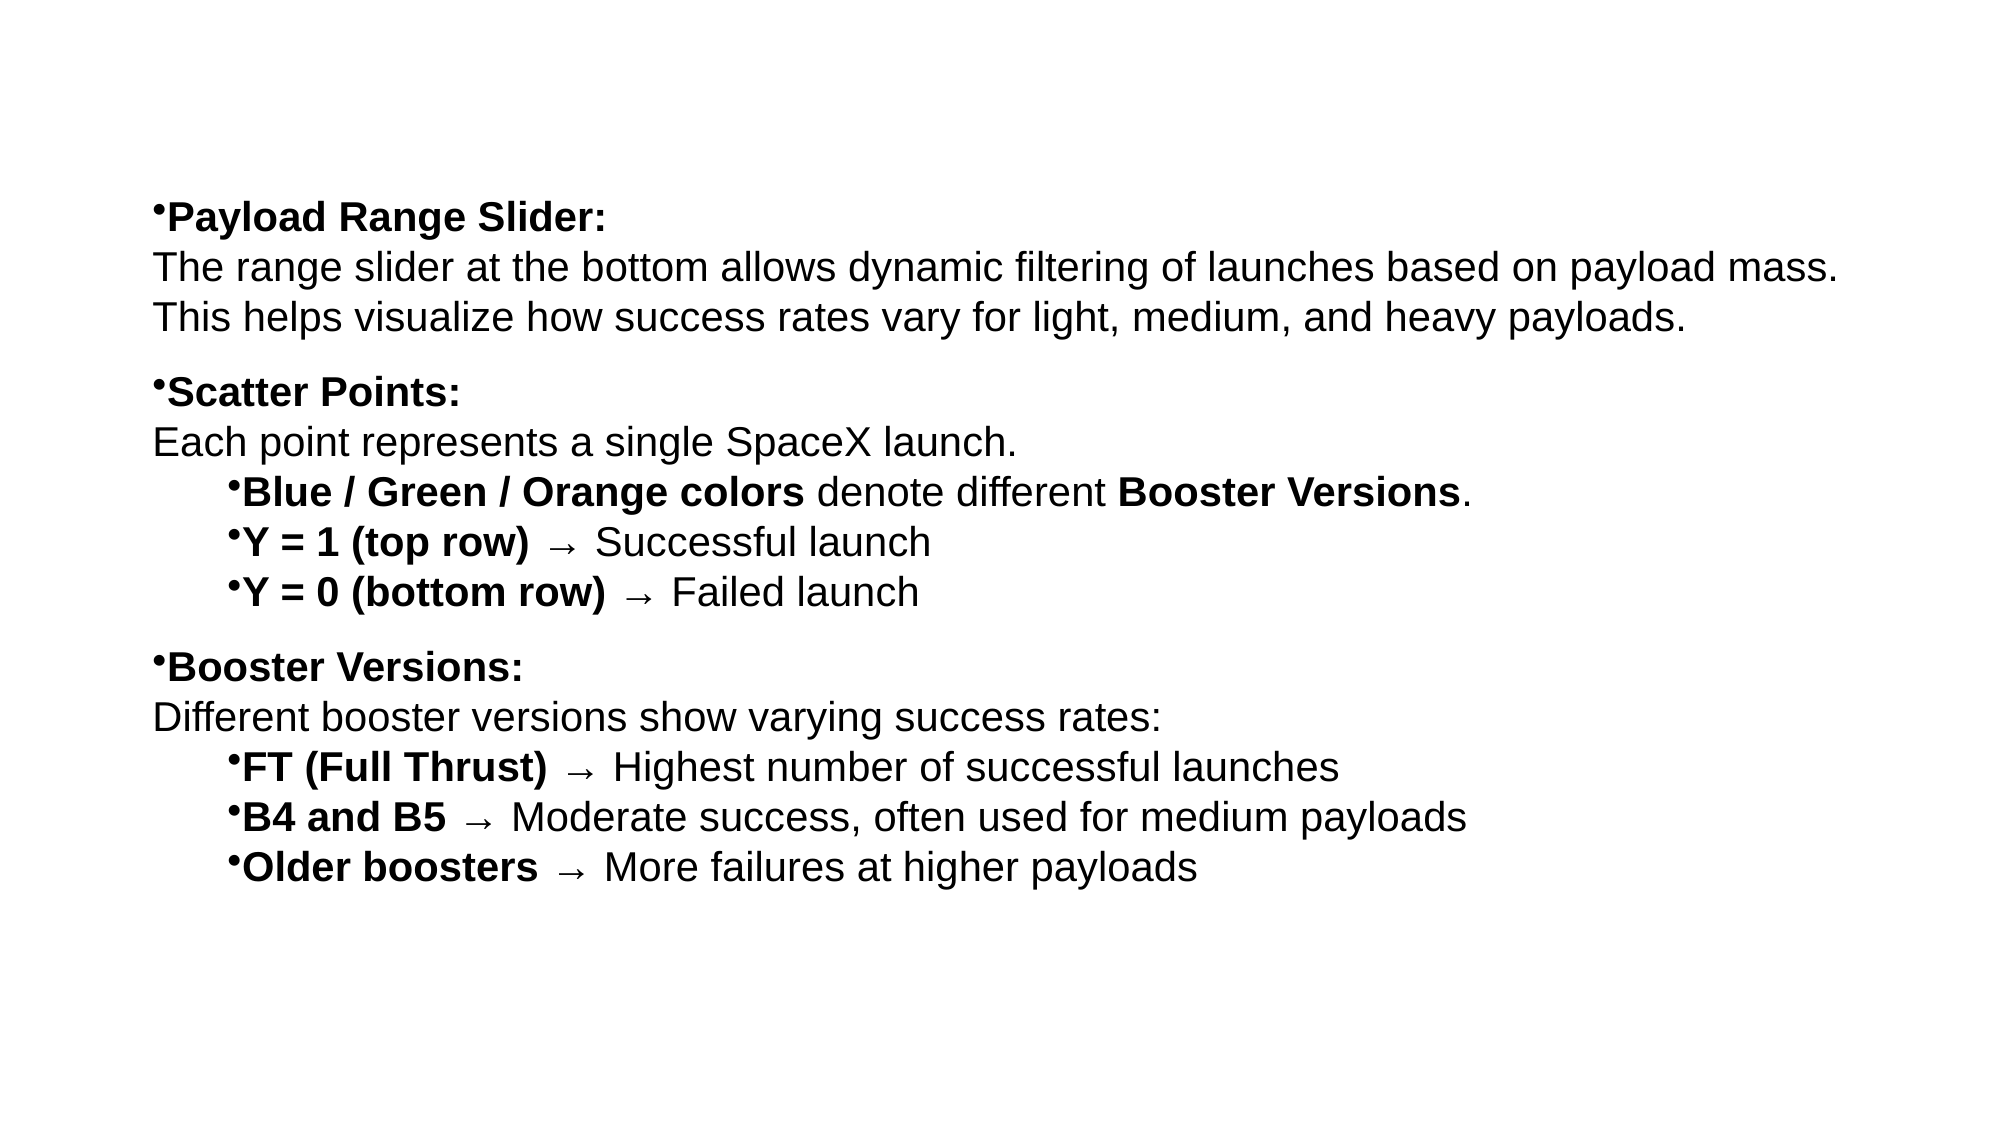

Payload Range Slider:
The range slider at the bottom allows dynamic filtering of launches based on payload mass.
This helps visualize how success rates vary for light, medium, and heavy payloads.
Scatter Points:
Each point represents a single SpaceX launch.
Blue / Green / Orange colors denote different Booster Versions.
Y = 1 (top row) → Successful launch
Y = 0 (bottom row) → Failed launch
Booster Versions:
Different booster versions show varying success rates:
FT (Full Thrust) → Highest number of successful launches
B4 and B5 → Moderate success, often used for medium payloads
Older boosters → More failures at higher payloads